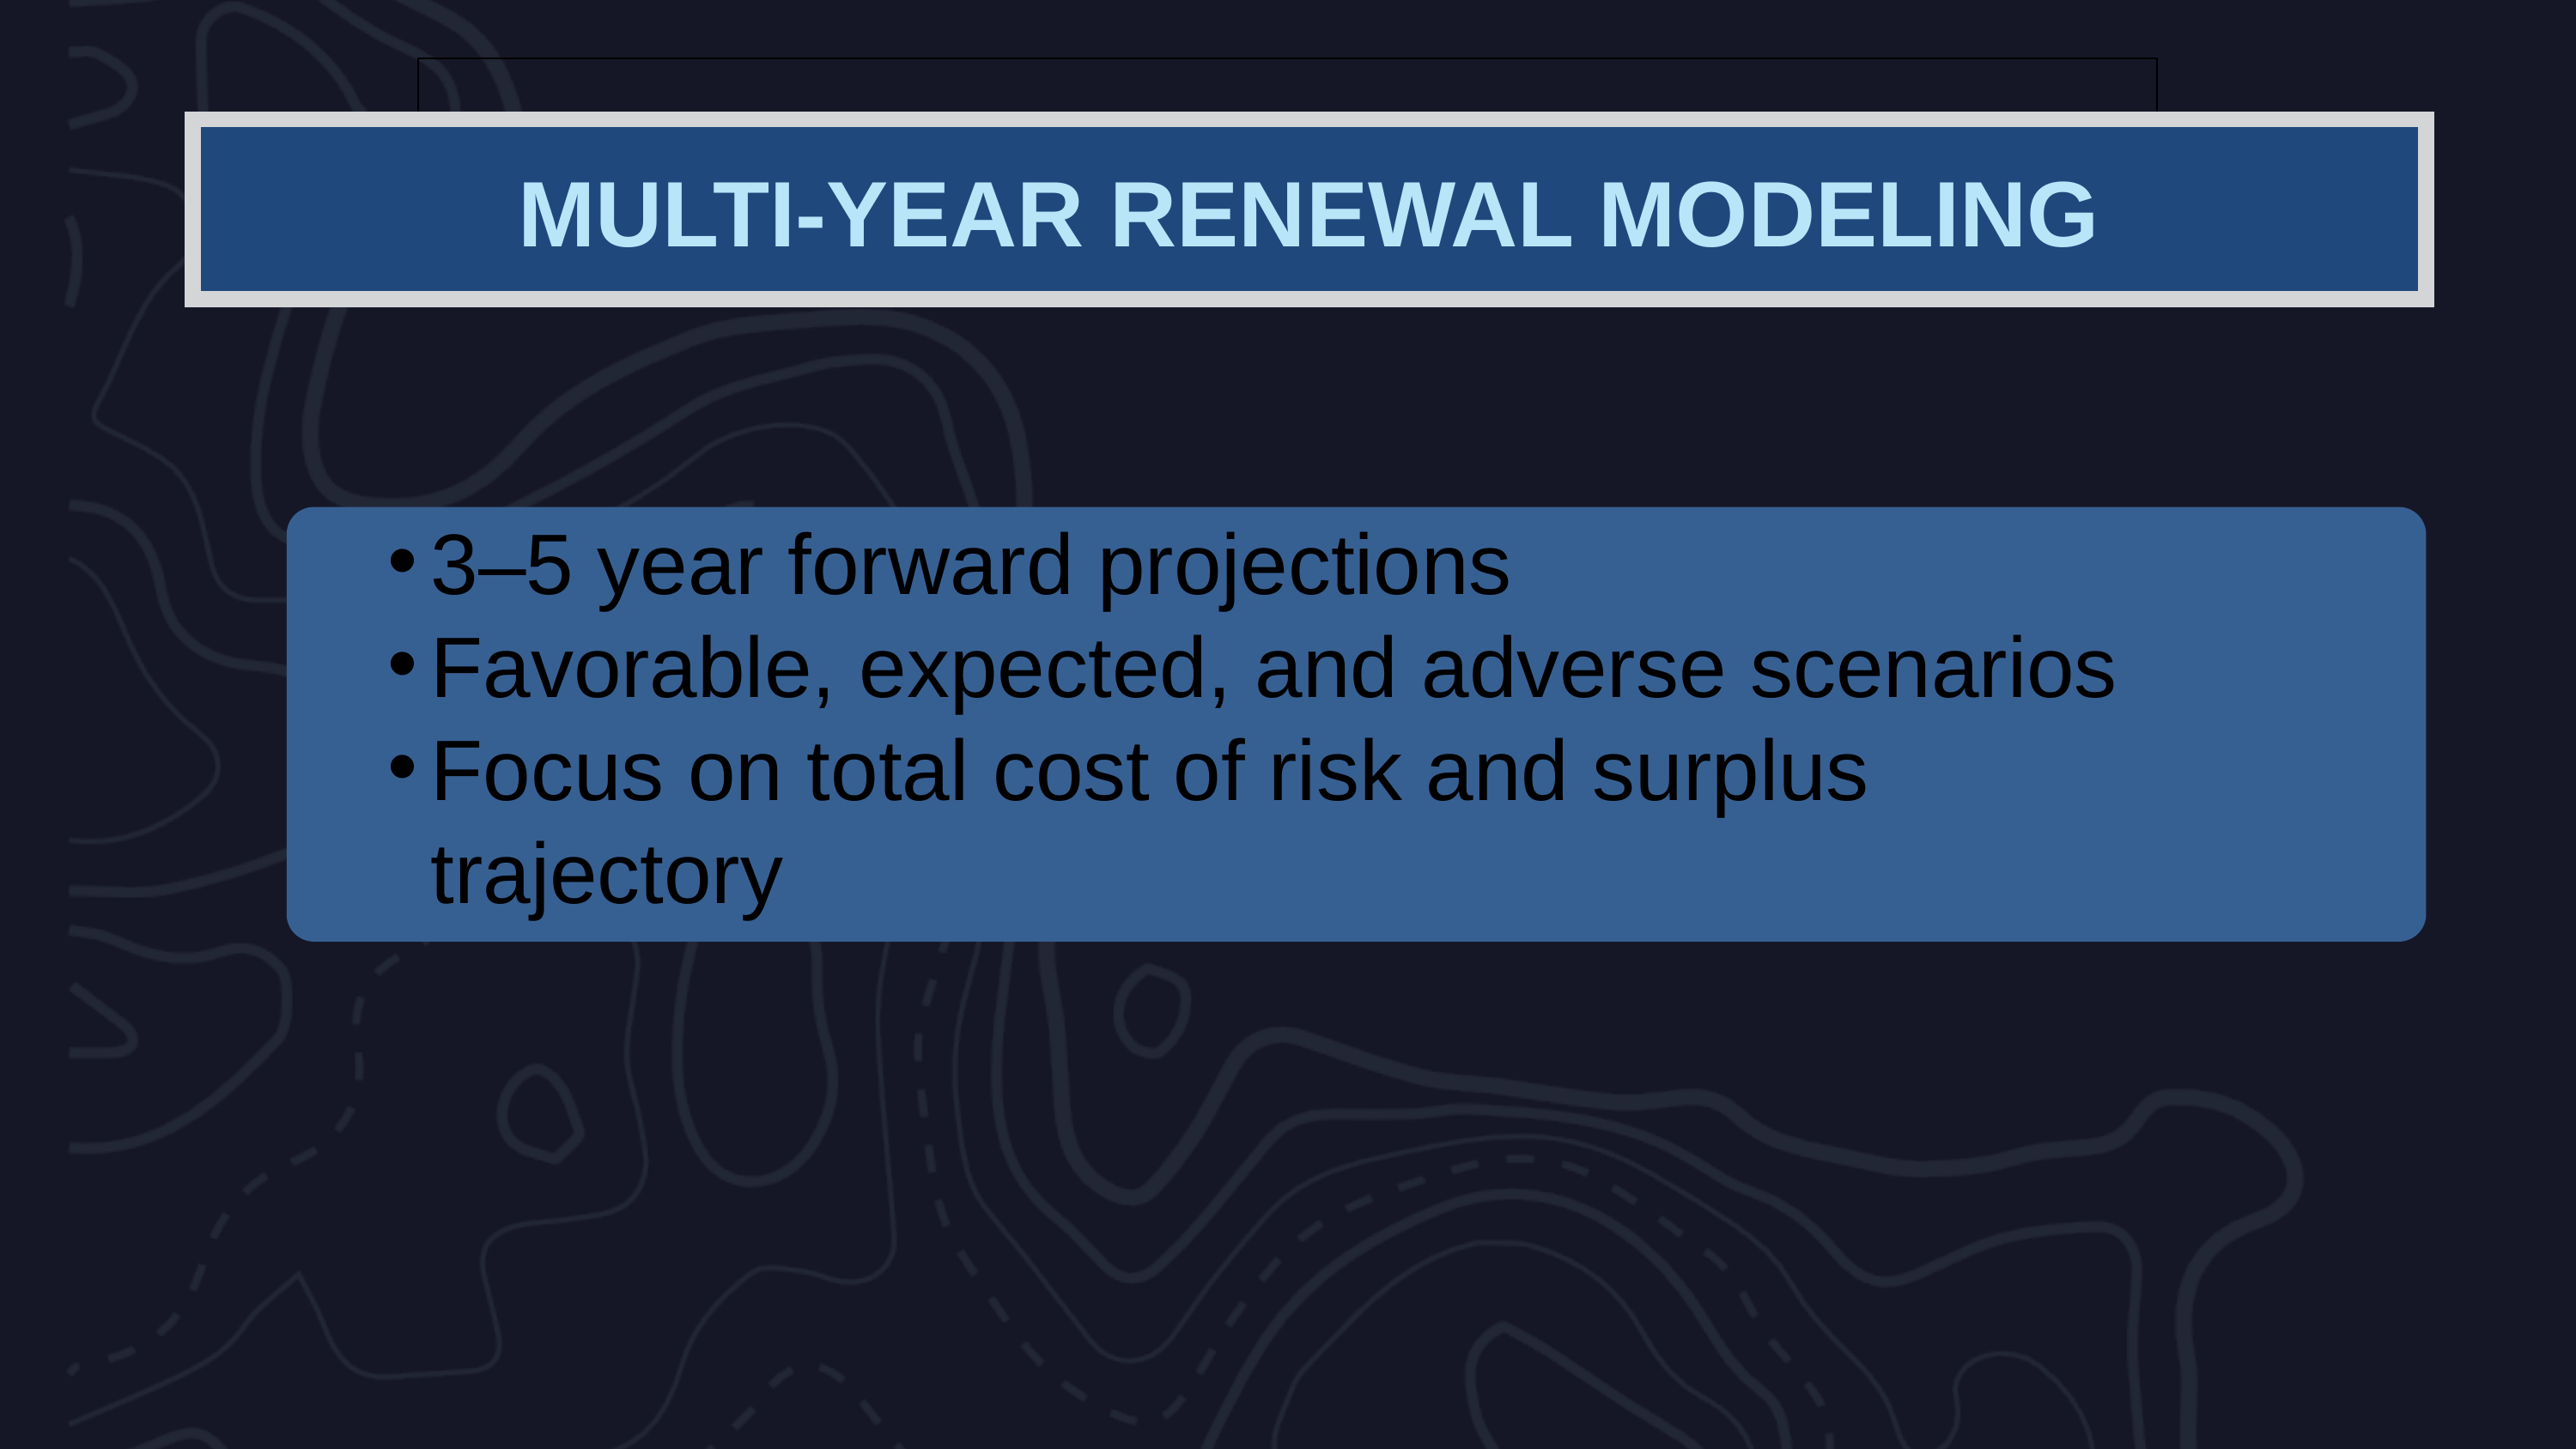

MULTI‑YEAR RENEWAL MODELING

3–5 year forward projections
Favorable, expected, and adverse scenarios
Focus on total cost of risk and surplus trajectory